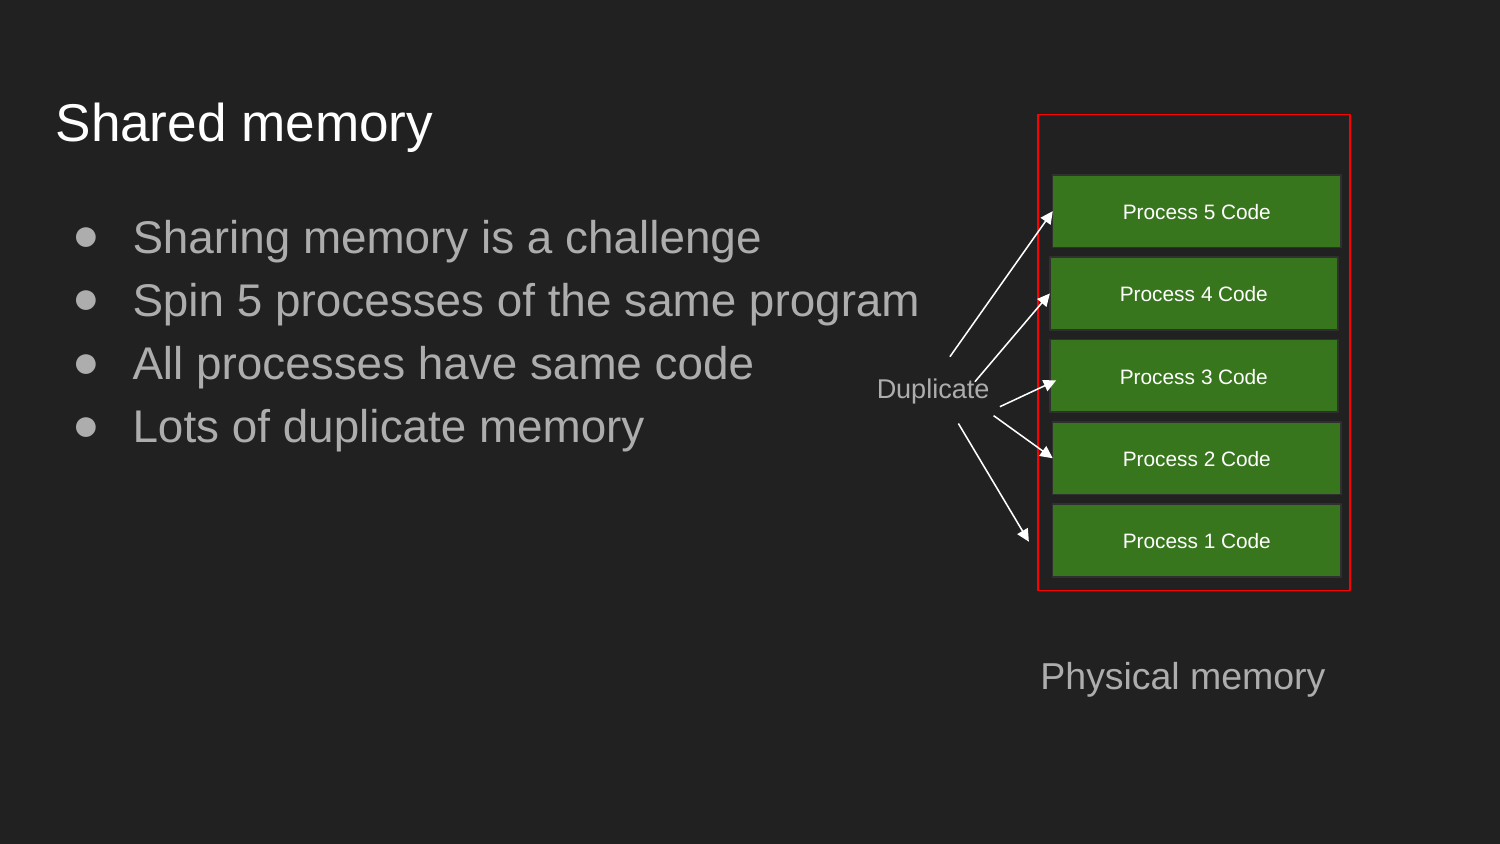

# Shared memory

Process 5 Code
Sharing memory is a challenge
Spin 5 processes of the same program
All processes have same code
Lots of duplicate memory
Process 4 Code
Process 3 Code
Duplicate
Process 2 Code
Process 1 Code
Physical memory